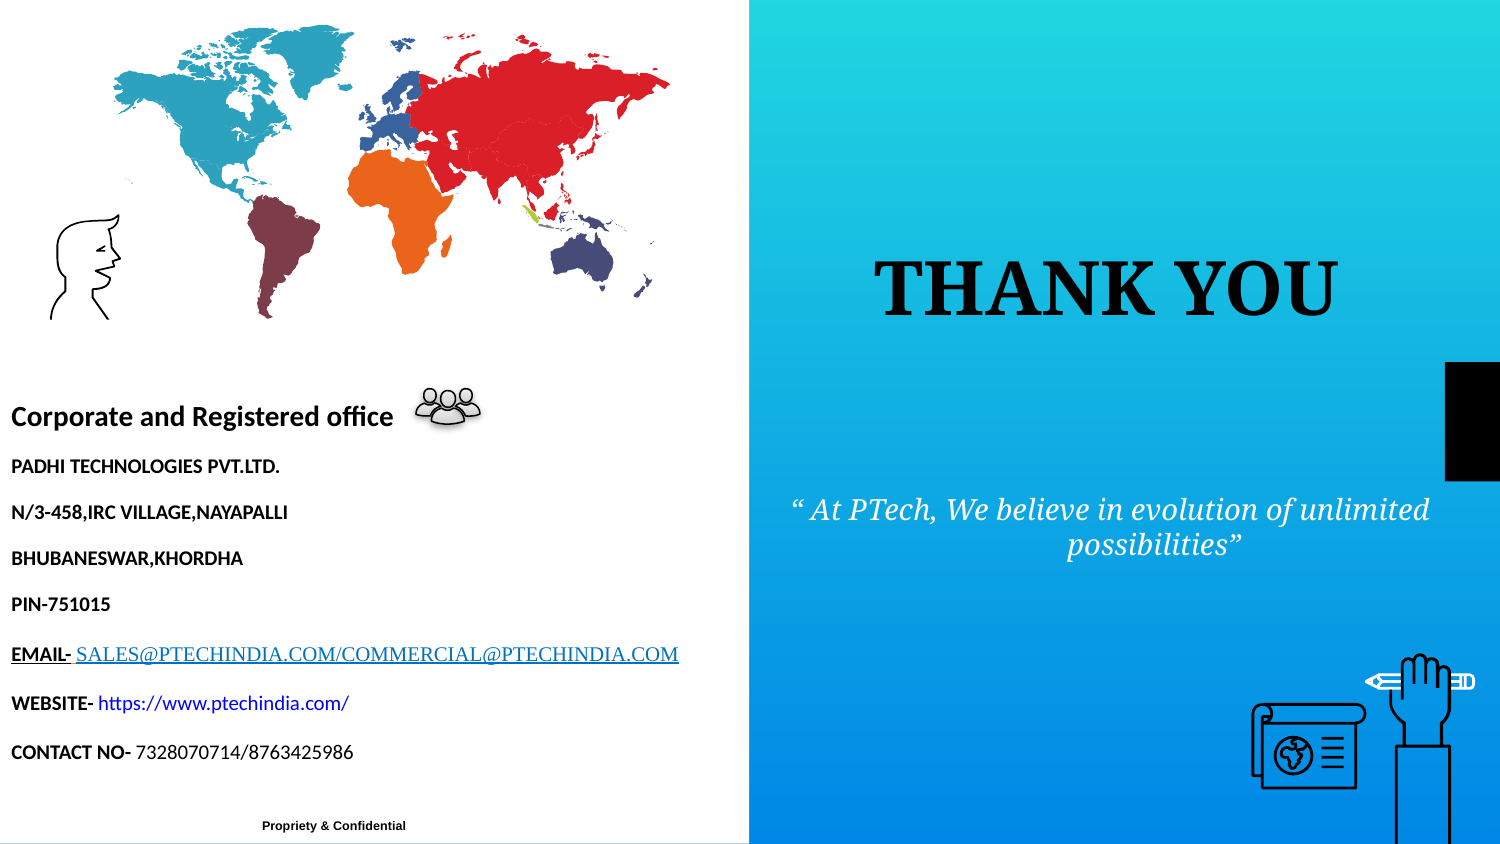

THANK YOU
Corporate and Registered office
PADHI TECHNOLOGIES PVT.LTD.
N/3-458,IRC VILLAGE,NAYAPALLI
BHUBANESWAR,KHORDHA
PIN-751015
EMAIL- SALES@PTECHINDIA.COM/COMMERCIAL@PTECHINDIA.COM
WEBSITE- https://www.ptechindia.com/
CONTACT NO- 7328070714/8763425986

“ At PTech, We believe in evolution of unlimited
                                     possibilities”

Propriety & Confidential